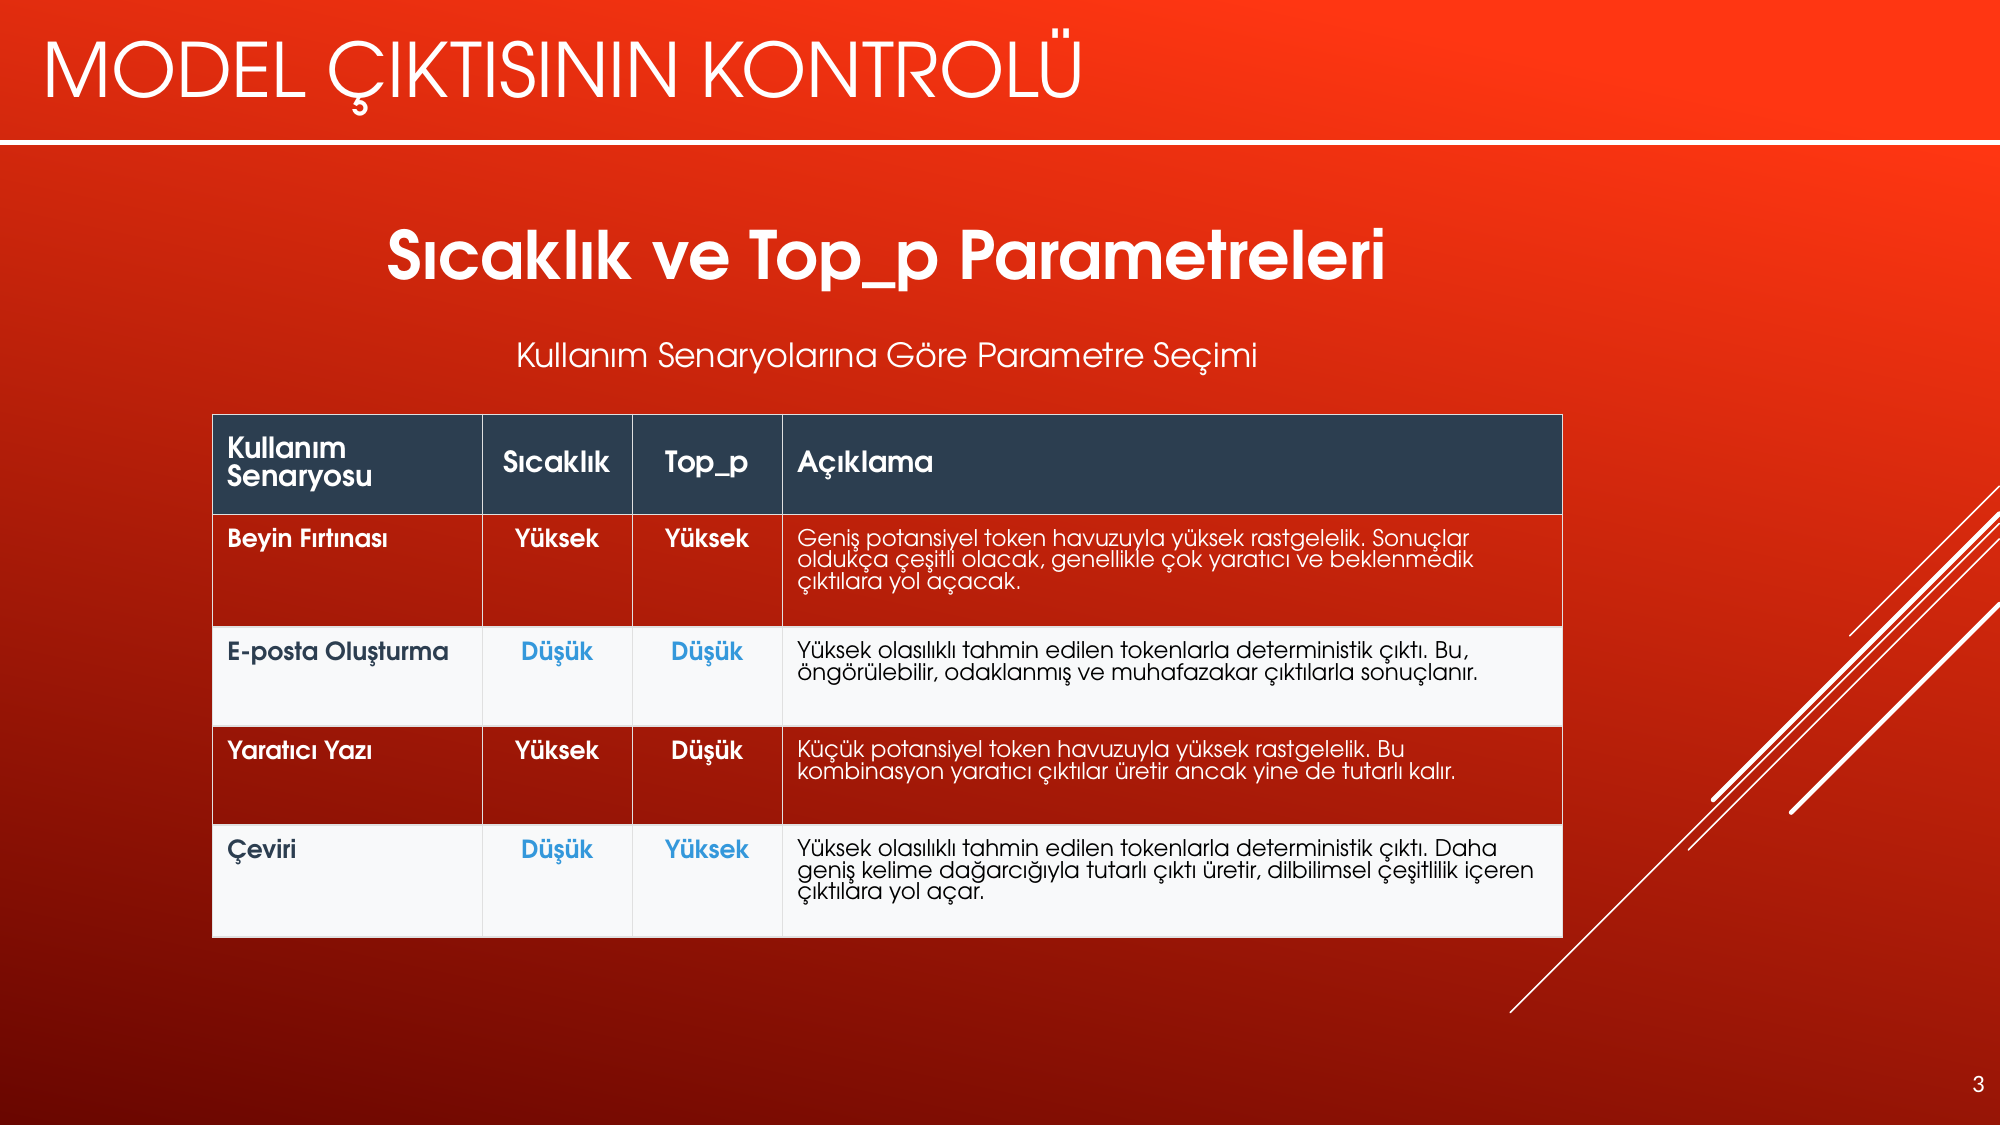

# Model çıktısının kontrolü

Sıcaklık ve Top_p Parametreleri
Kullanım Senaryolarına Göre Parametre Seçimi
| Kullanım Senaryosu | Sıcaklık | Top\_p | Açıklama |
| --- | --- | --- | --- |
| Beyin Fırtınası | Yüksek | Yüksek | Geniş potansiyel token havuzuyla yüksek rastgelelik. Sonuçlar oldukça çeşitli olacak, genellikle çok yaratıcı ve beklenmedik çıktılara yol açacak. |
| E-posta Oluşturma | Düşük | Düşük | Yüksek olasılıklı tahmin edilen tokenlarla deterministik çıktı. Bu, öngörülebilir, odaklanmış ve muhafazakar çıktılarla sonuçlanır. |
| Yaratıcı Yazı | Yüksek | Düşük | Küçük potansiyel token havuzuyla yüksek rastgelelik. Bu kombinasyon yaratıcı çıktılar üretir ancak yine de tutarlı kalır. |
| Çeviri | Düşük | Yüksek | Yüksek olasılıklı tahmin edilen tokenlarla deterministik çıktı. Daha geniş kelime dağarcığıyla tutarlı çıktı üretir, dilbilimsel çeşitlilik içeren çıktılara yol açar. |
3